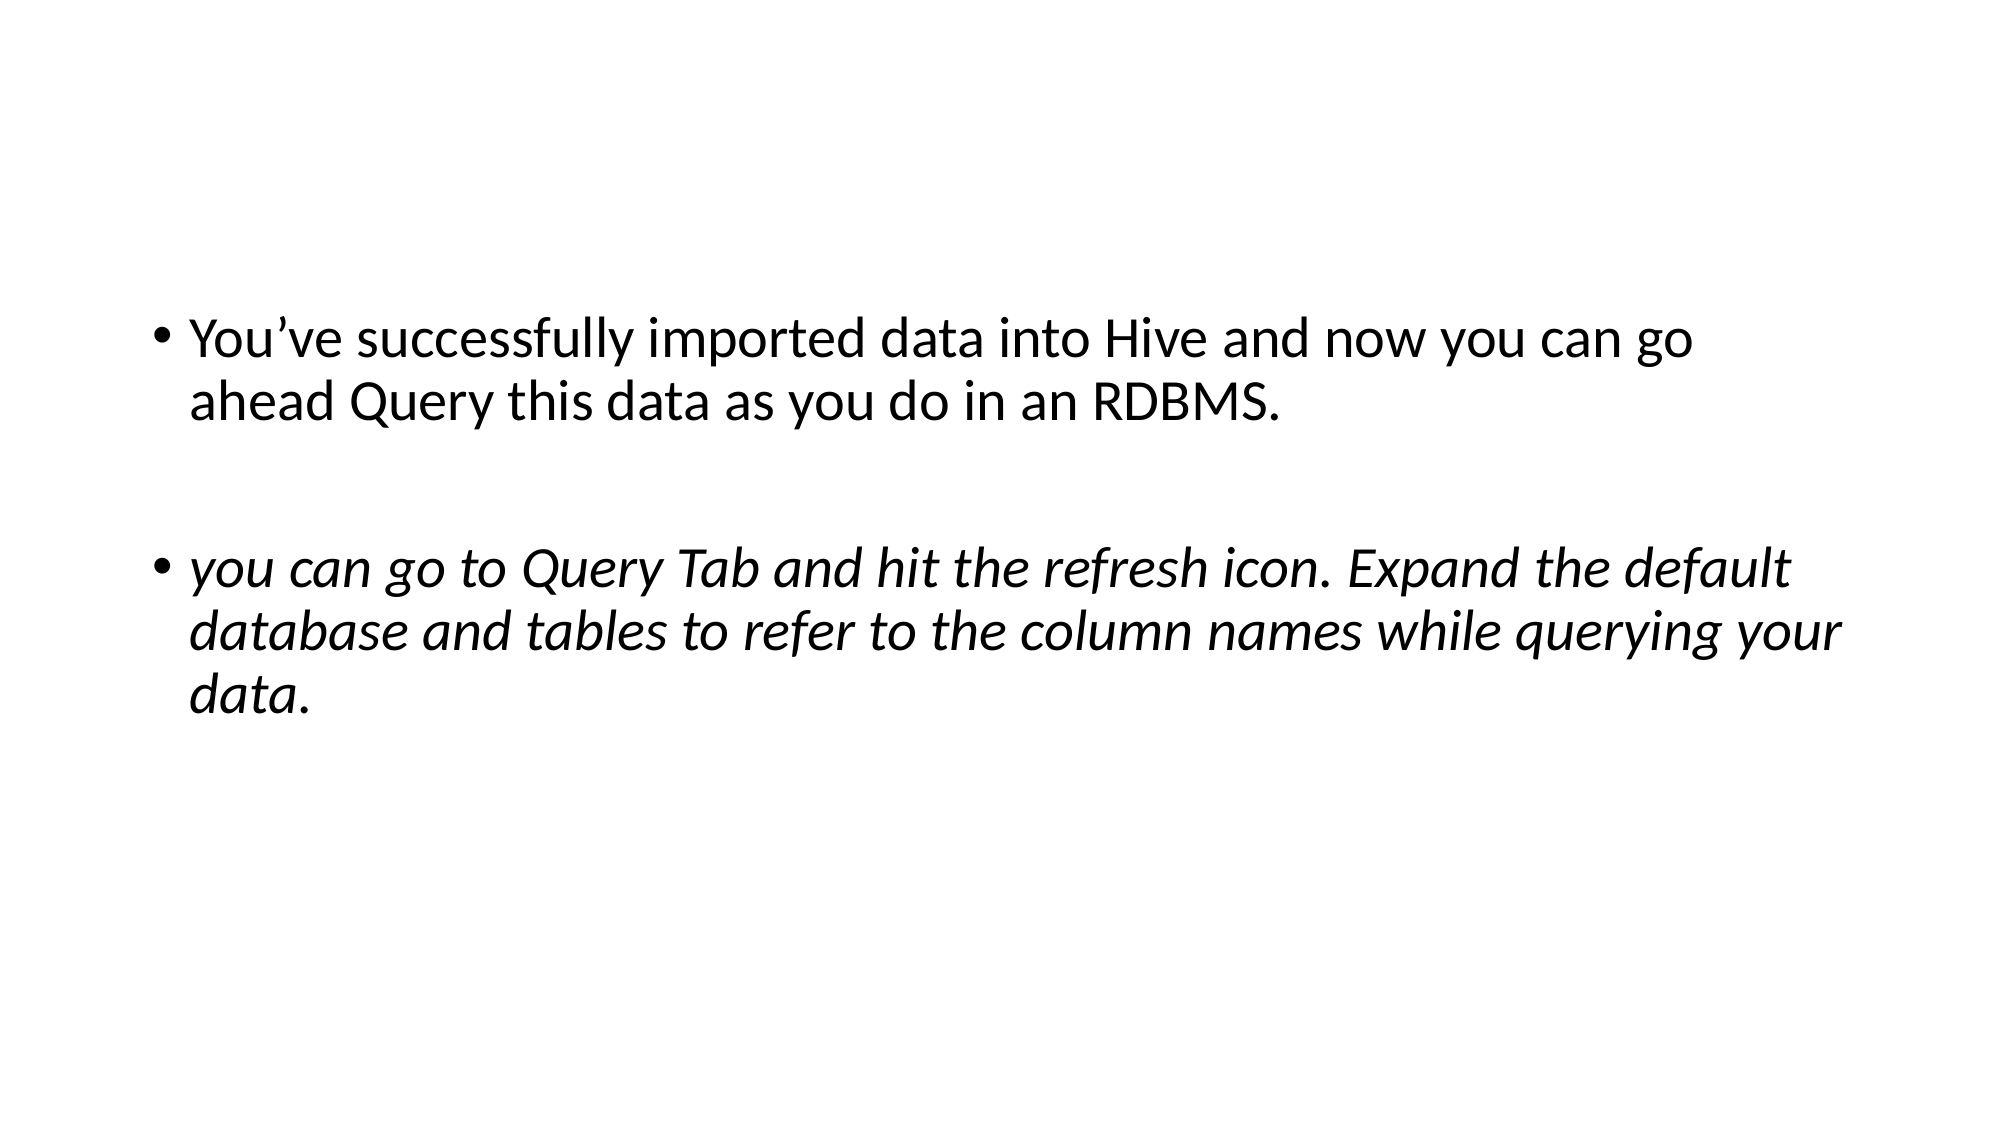

#
You’ve successfully imported data into Hive and now you can go ahead Query this data as you do in an RDBMS.

you can go to Query Tab and hit the refresh icon. Expand the default database and tables to refer to the column names while querying your data.